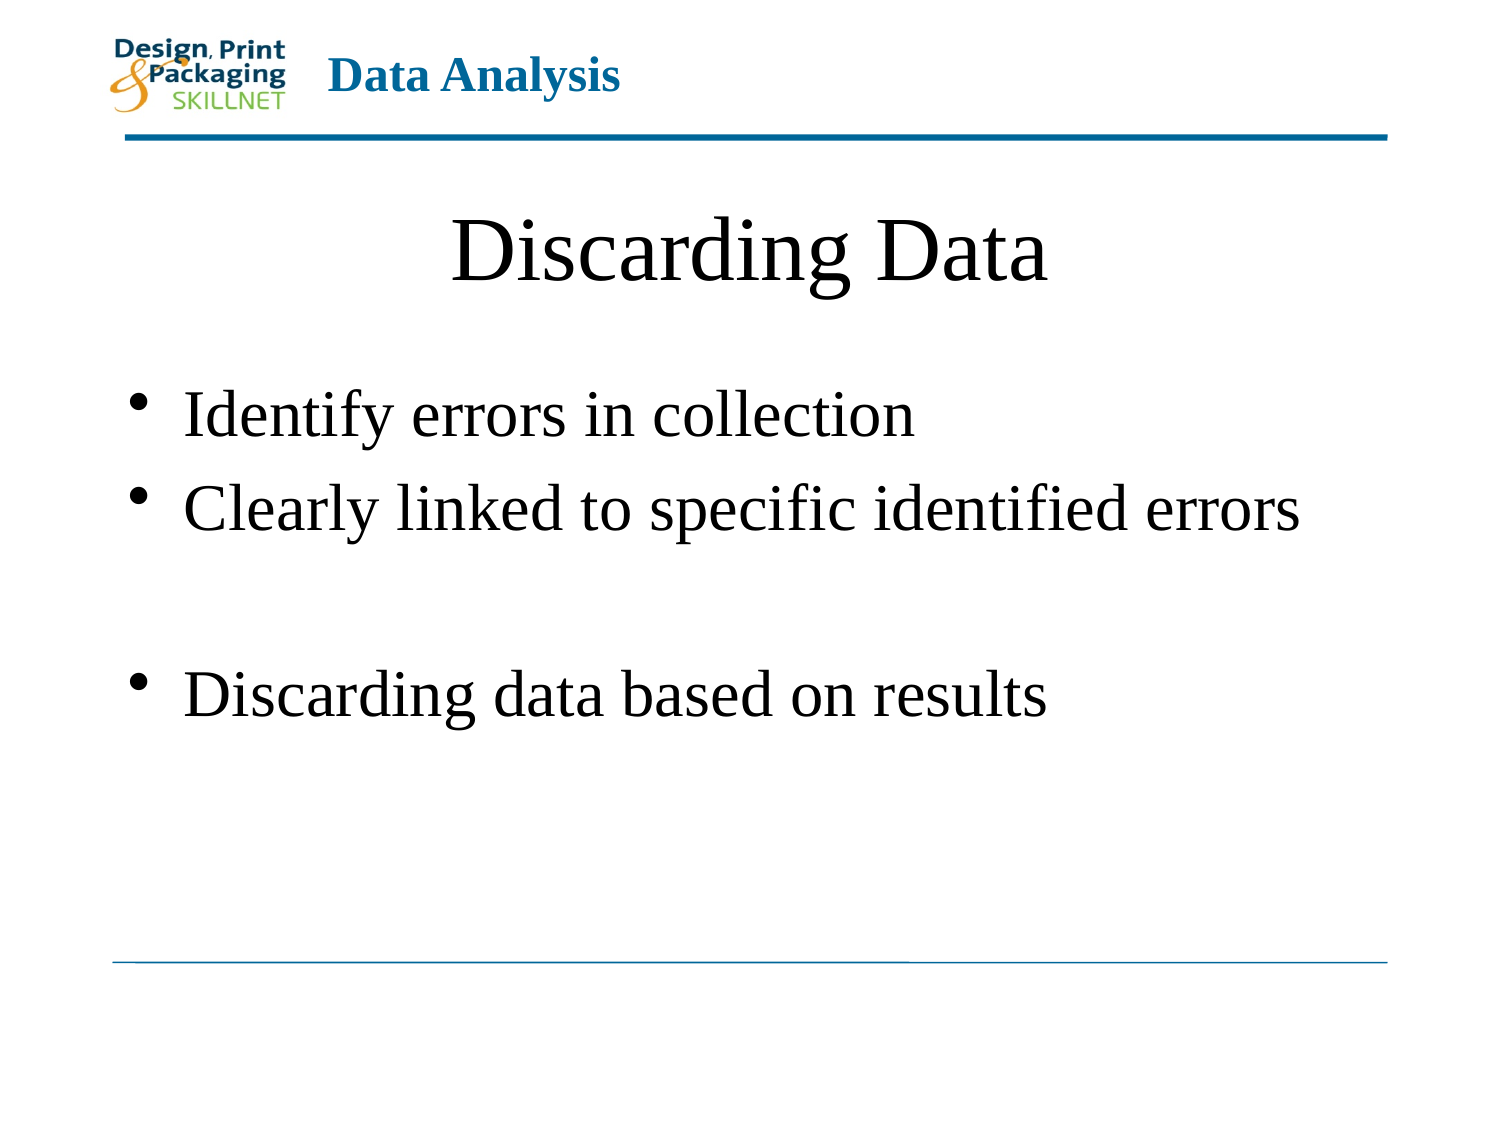

# Discarding Data
Identify errors in collection
Clearly linked to specific identified errors

Discarding data based on results